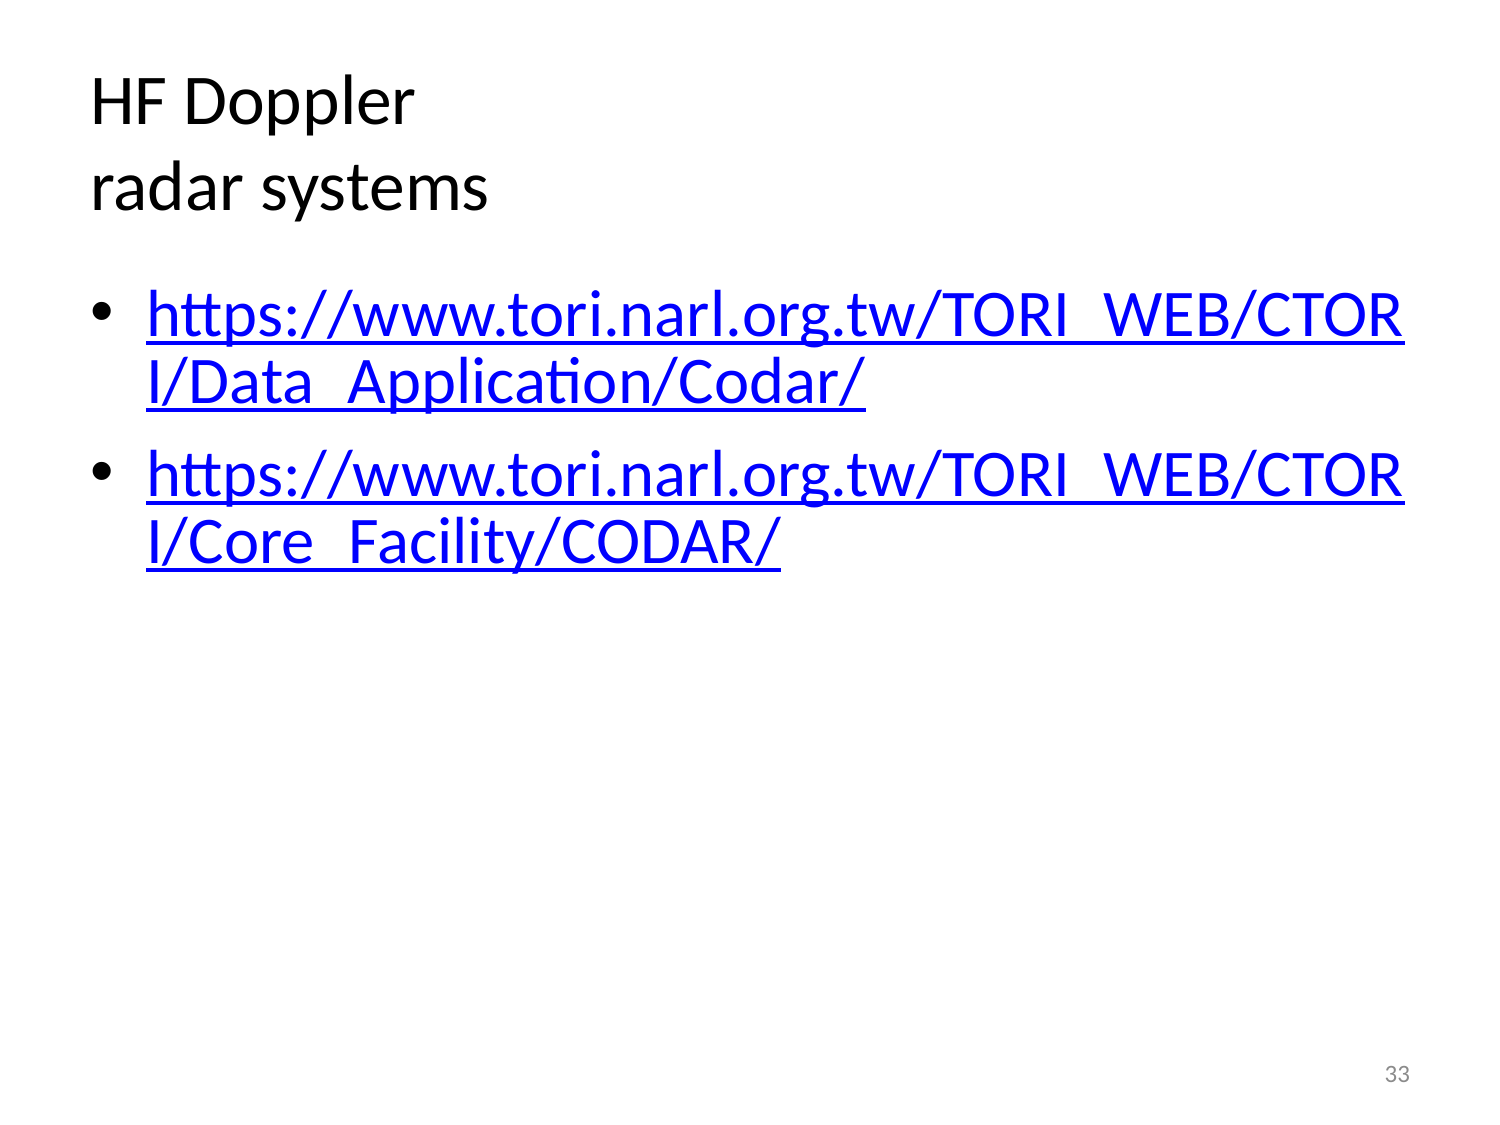

# HF Doppler radar systems
https://www.tori.narl.org.tw/TORI_WEB/CTORI/Data_Application/Codar/
https://www.tori.narl.org.tw/TORI_WEB/CTORI/Core_Facility/CODAR/
33